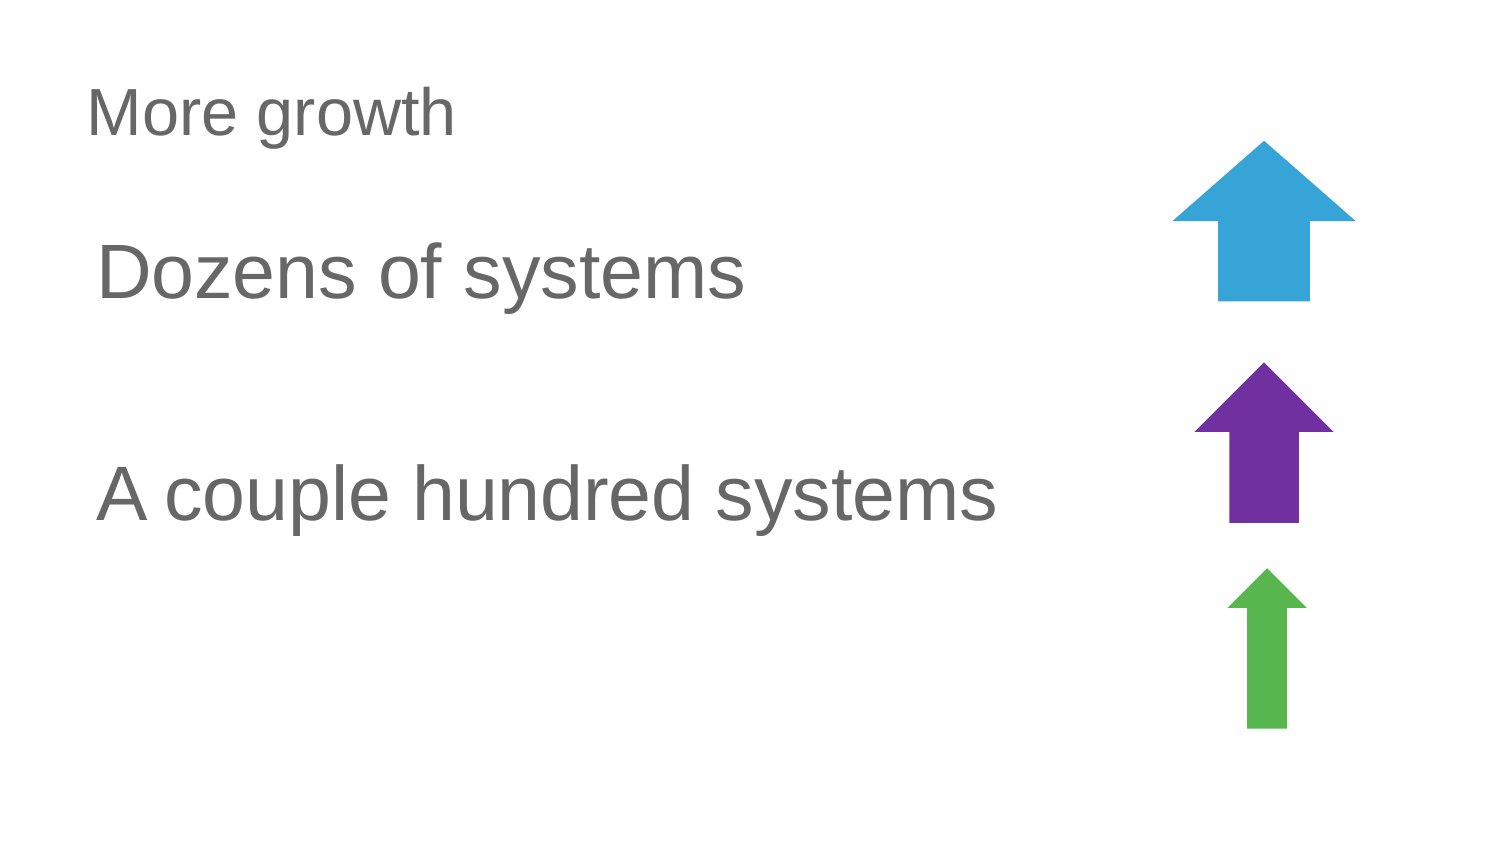

# More growth

Dozens of systems

A couple hundred systems